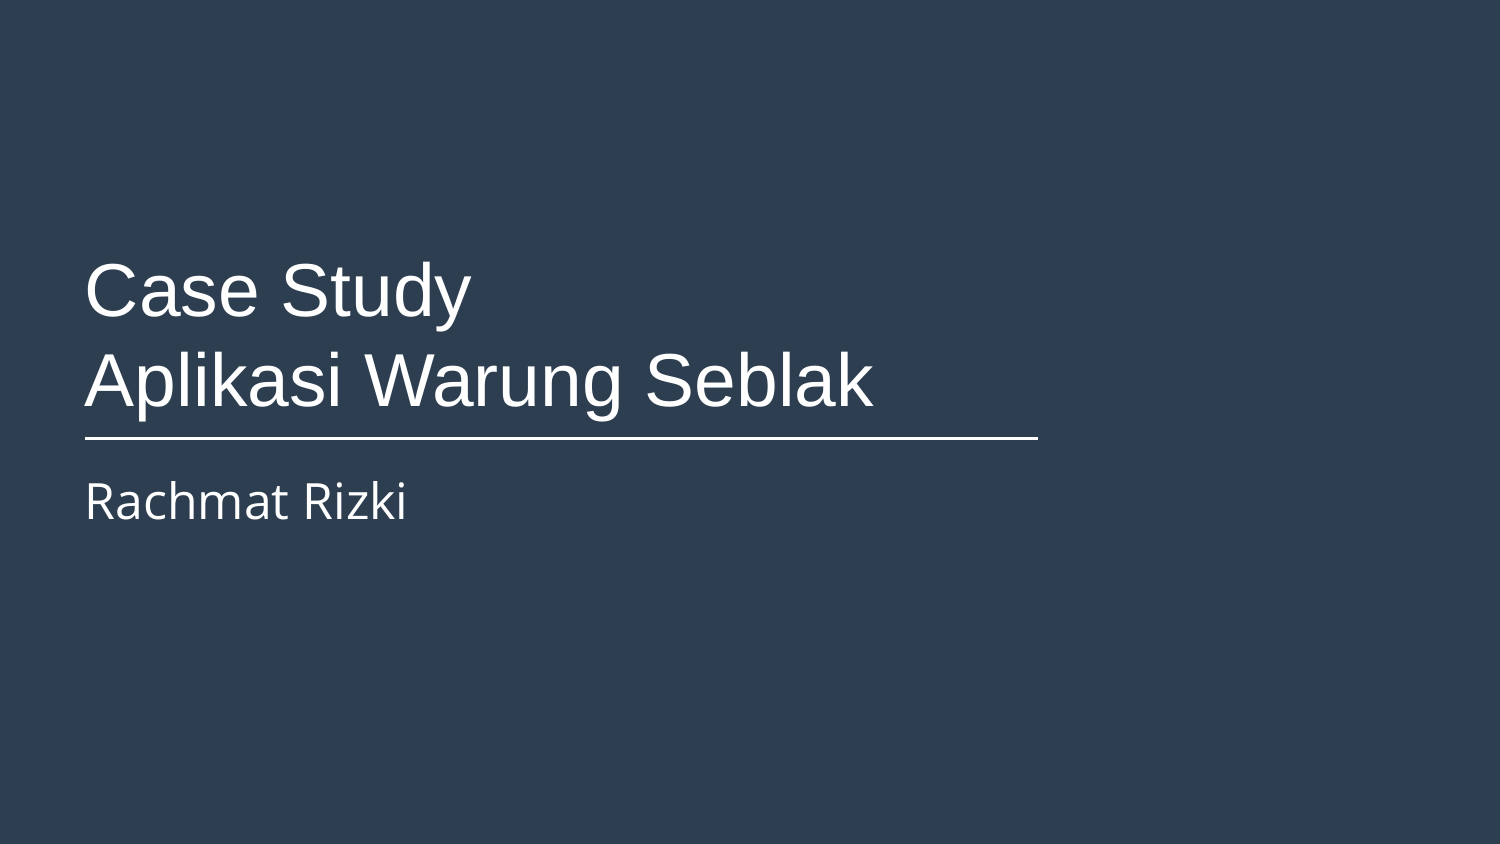

Case Study
Aplikasi Warung Seblak
Rachmat Rizki